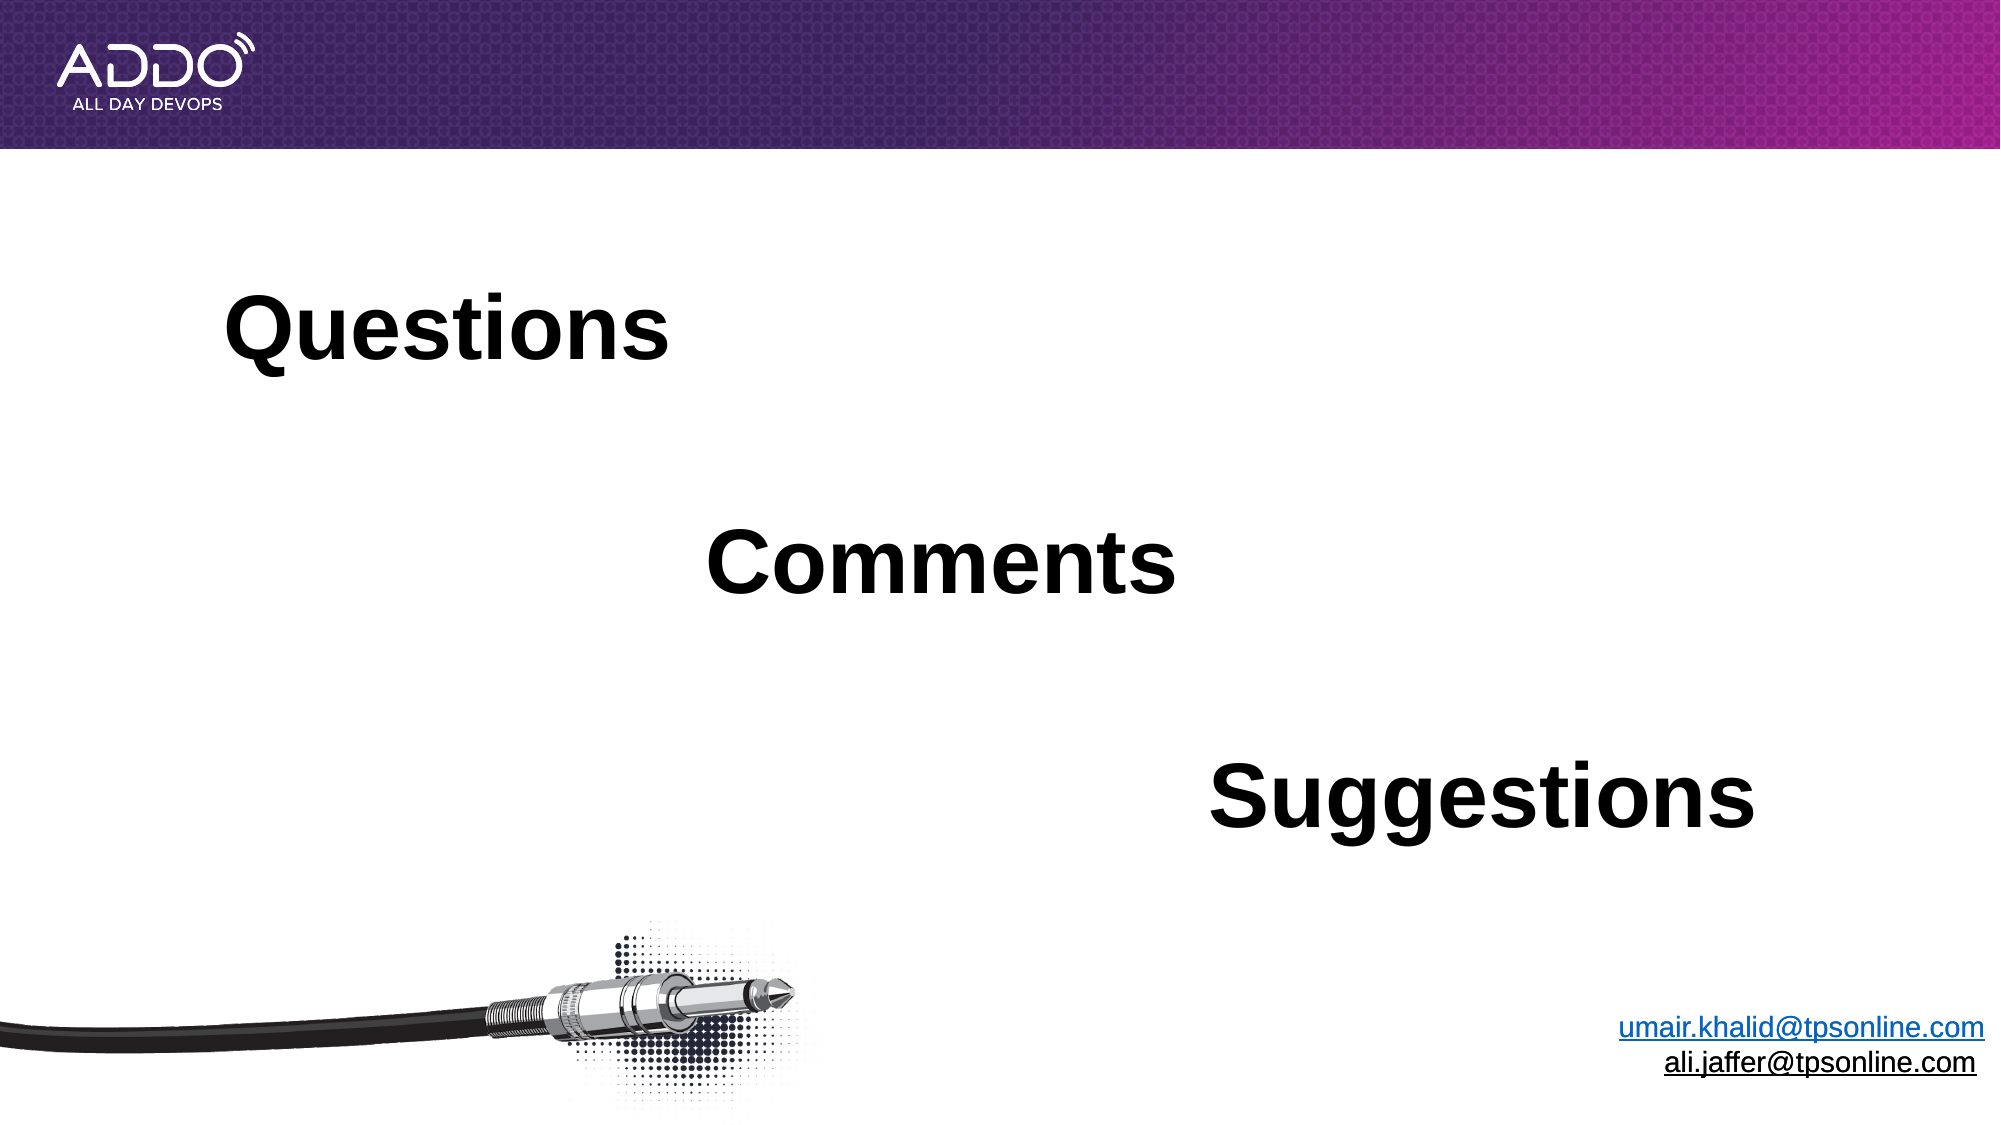

# Questions
Comments
Suggestions
umair.khalid@tpsonline.com
ali.jaffer@tpsonline.com
umair.khalid@tpsonline.com
ali.jaffer@tpsonline.com